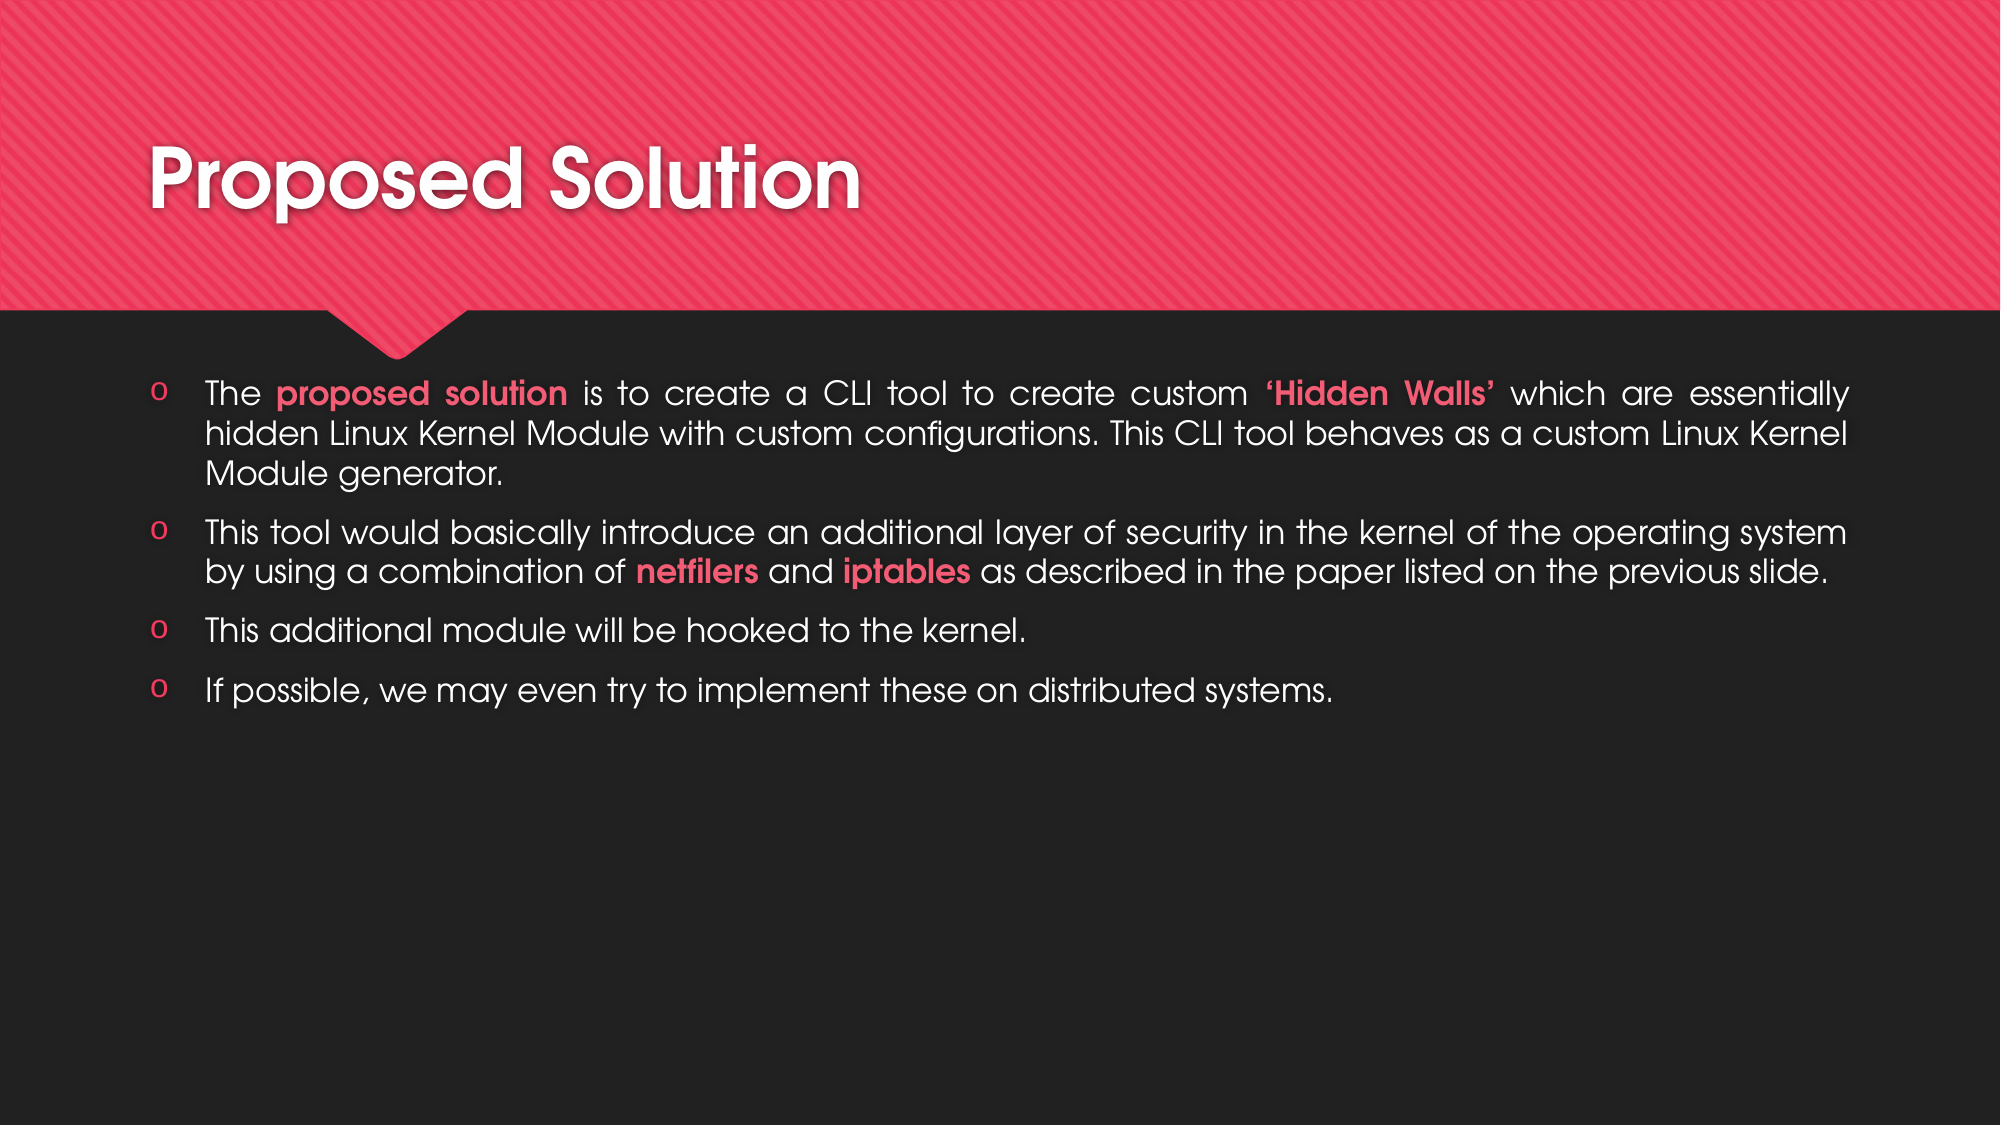

# Proposed Solution
The proposed solution is to create a CLI tool to create custom ‘Hidden Walls’ which are essentially hidden Linux Kernel Module with custom configurations. This CLI tool behaves as a custom Linux Kernel Module generator.
This tool would basically introduce an additional layer of security in the kernel of the operating system by using a combination of netfilers and iptables as described in the paper listed on the previous slide.
This additional module will be hooked to the kernel.
If possible, we may even try to implement these on distributed systems.